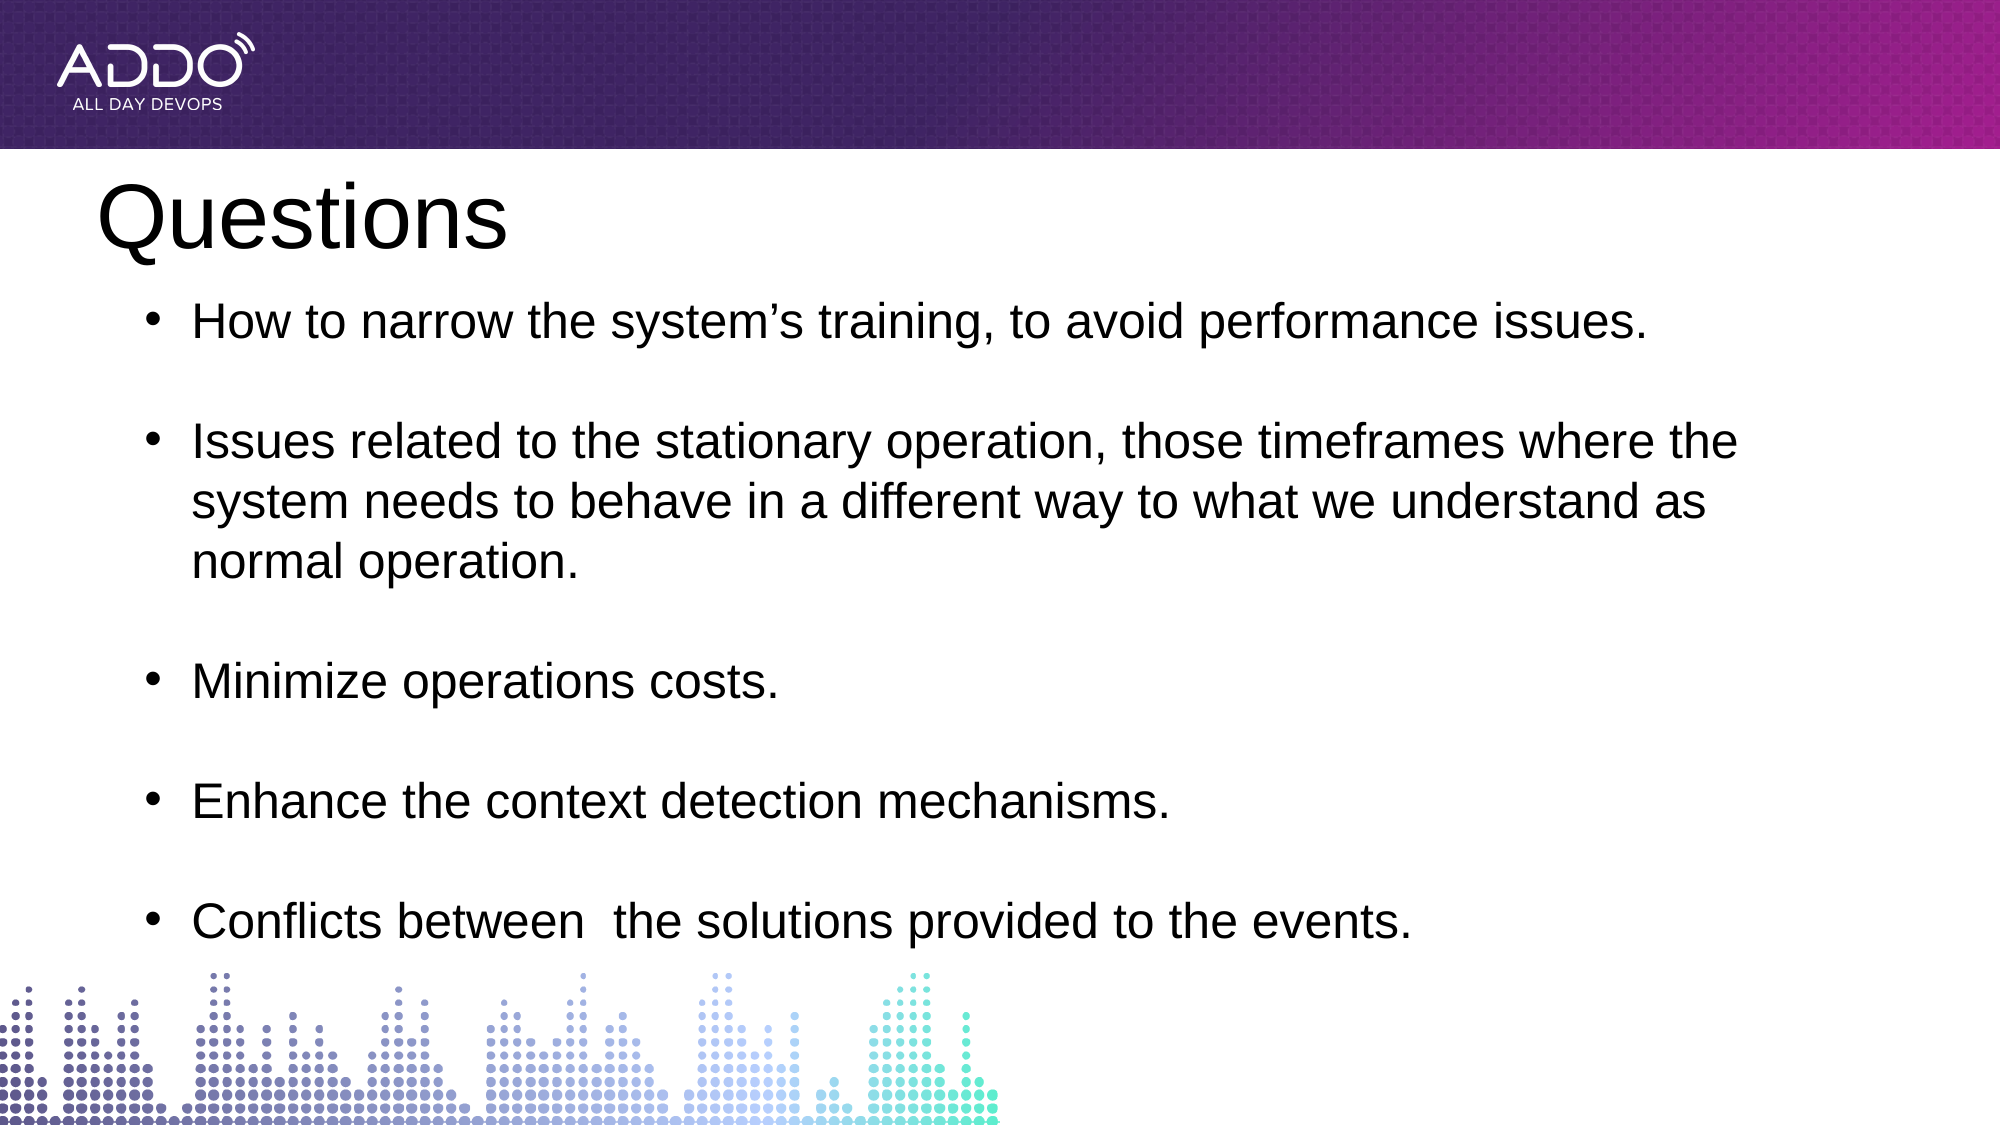

Questions
How to narrow the system’s training, to avoid performance issues.

Issues related to the stationary operation, those timeframes where the system needs to behave in a different way to what we understand as normal operation.

Minimize operations costs.

Enhance the context detection mechanisms.

Conflicts between  the solutions provided to the events.